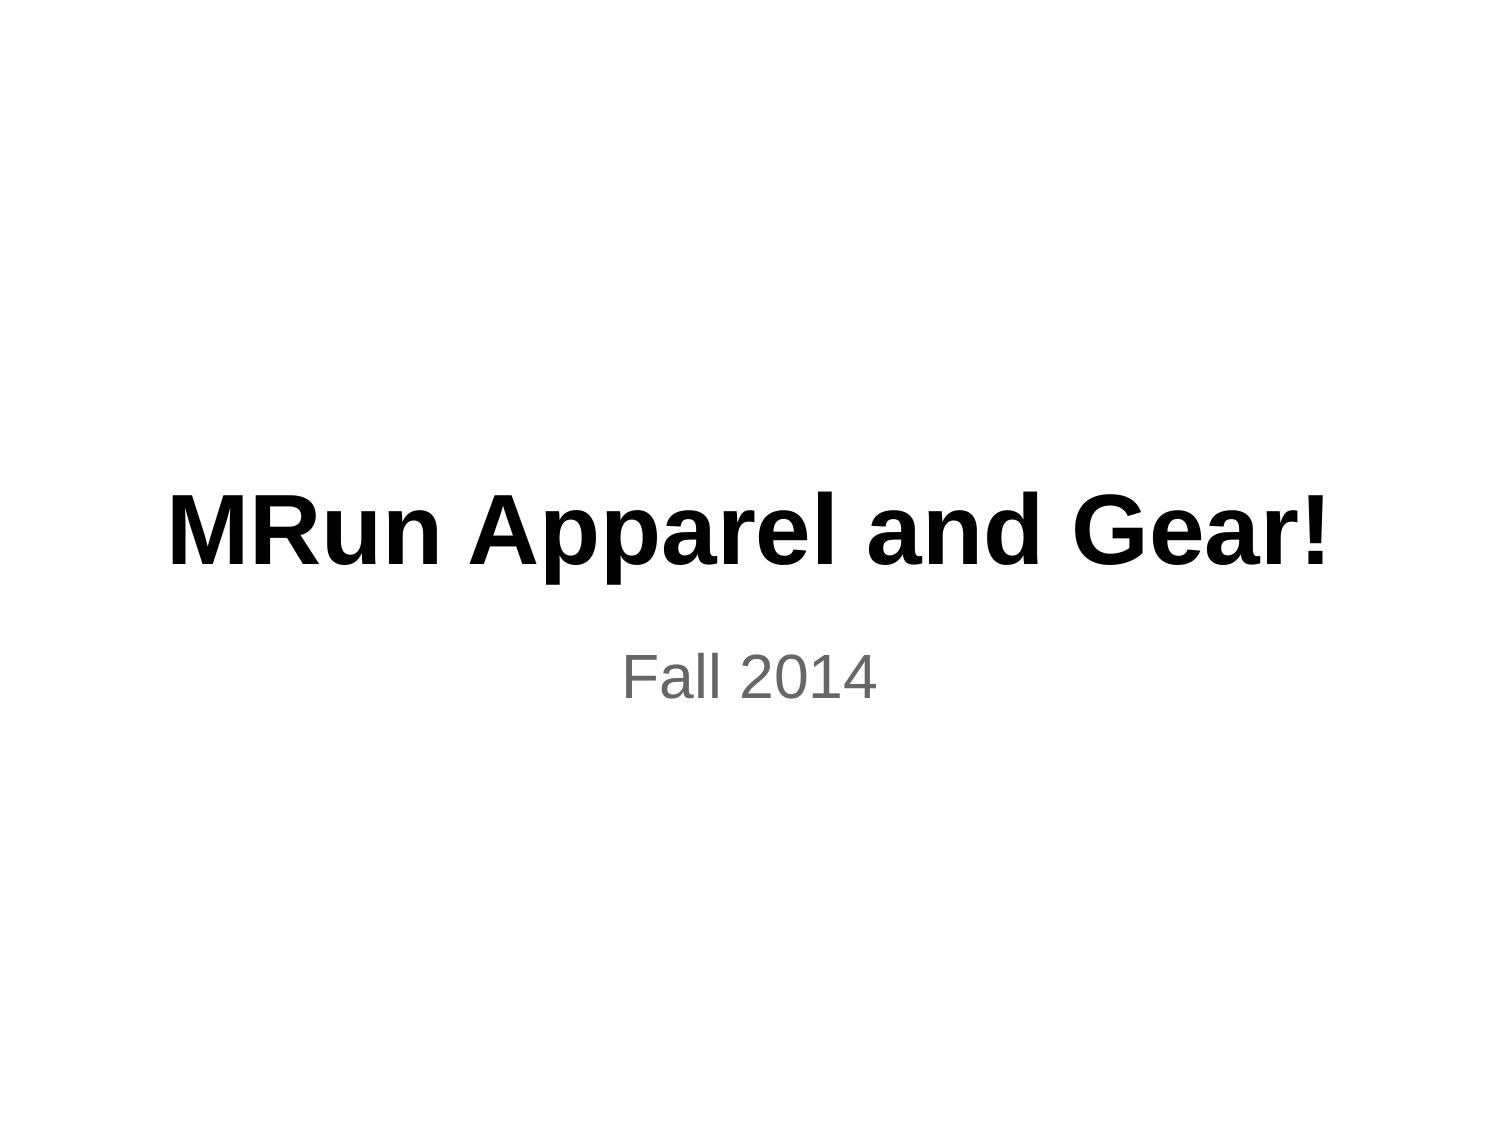

# MRun Apparel and Gear!
Fall 2014